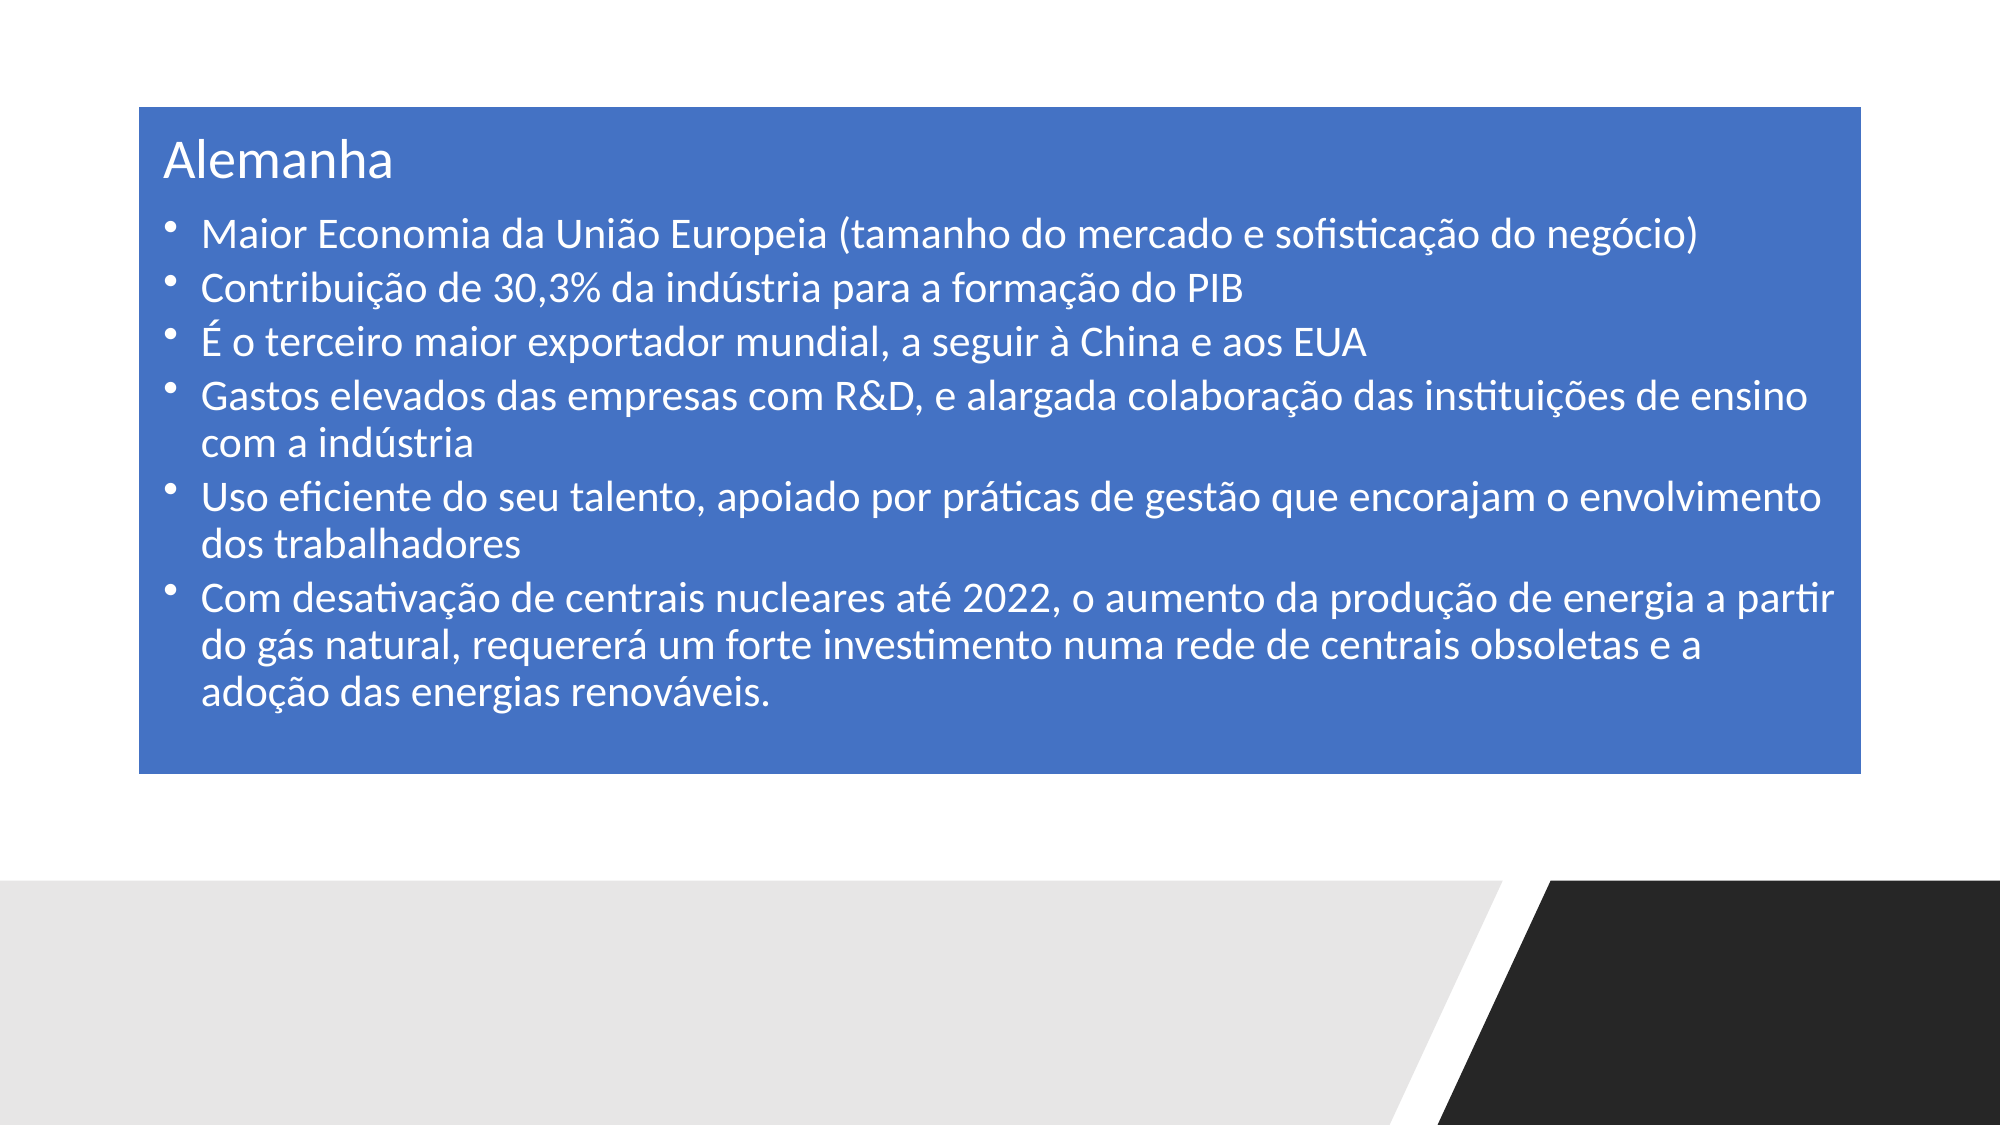

Alemanha
Maior Economia da União Europeia (tamanho do mercado e sofisticação do negócio)
Contribuição de 30,3% da indústria para a formação do PIB
É o terceiro maior exportador mundial, a seguir à China e aos EUA
Gastos elevados das empresas com R&D, e alargada colaboração das instituições de ensino com a indústria
Uso eficiente do seu talento, apoiado por práticas de gestão que encorajam o envolvimento dos trabalhadores
Com desativação de centrais nucleares até 2022, o aumento da produção de energia a partir do gás natural, requererá um forte investimento numa rede de centrais obsoletas e a adoção das energias renováveis.